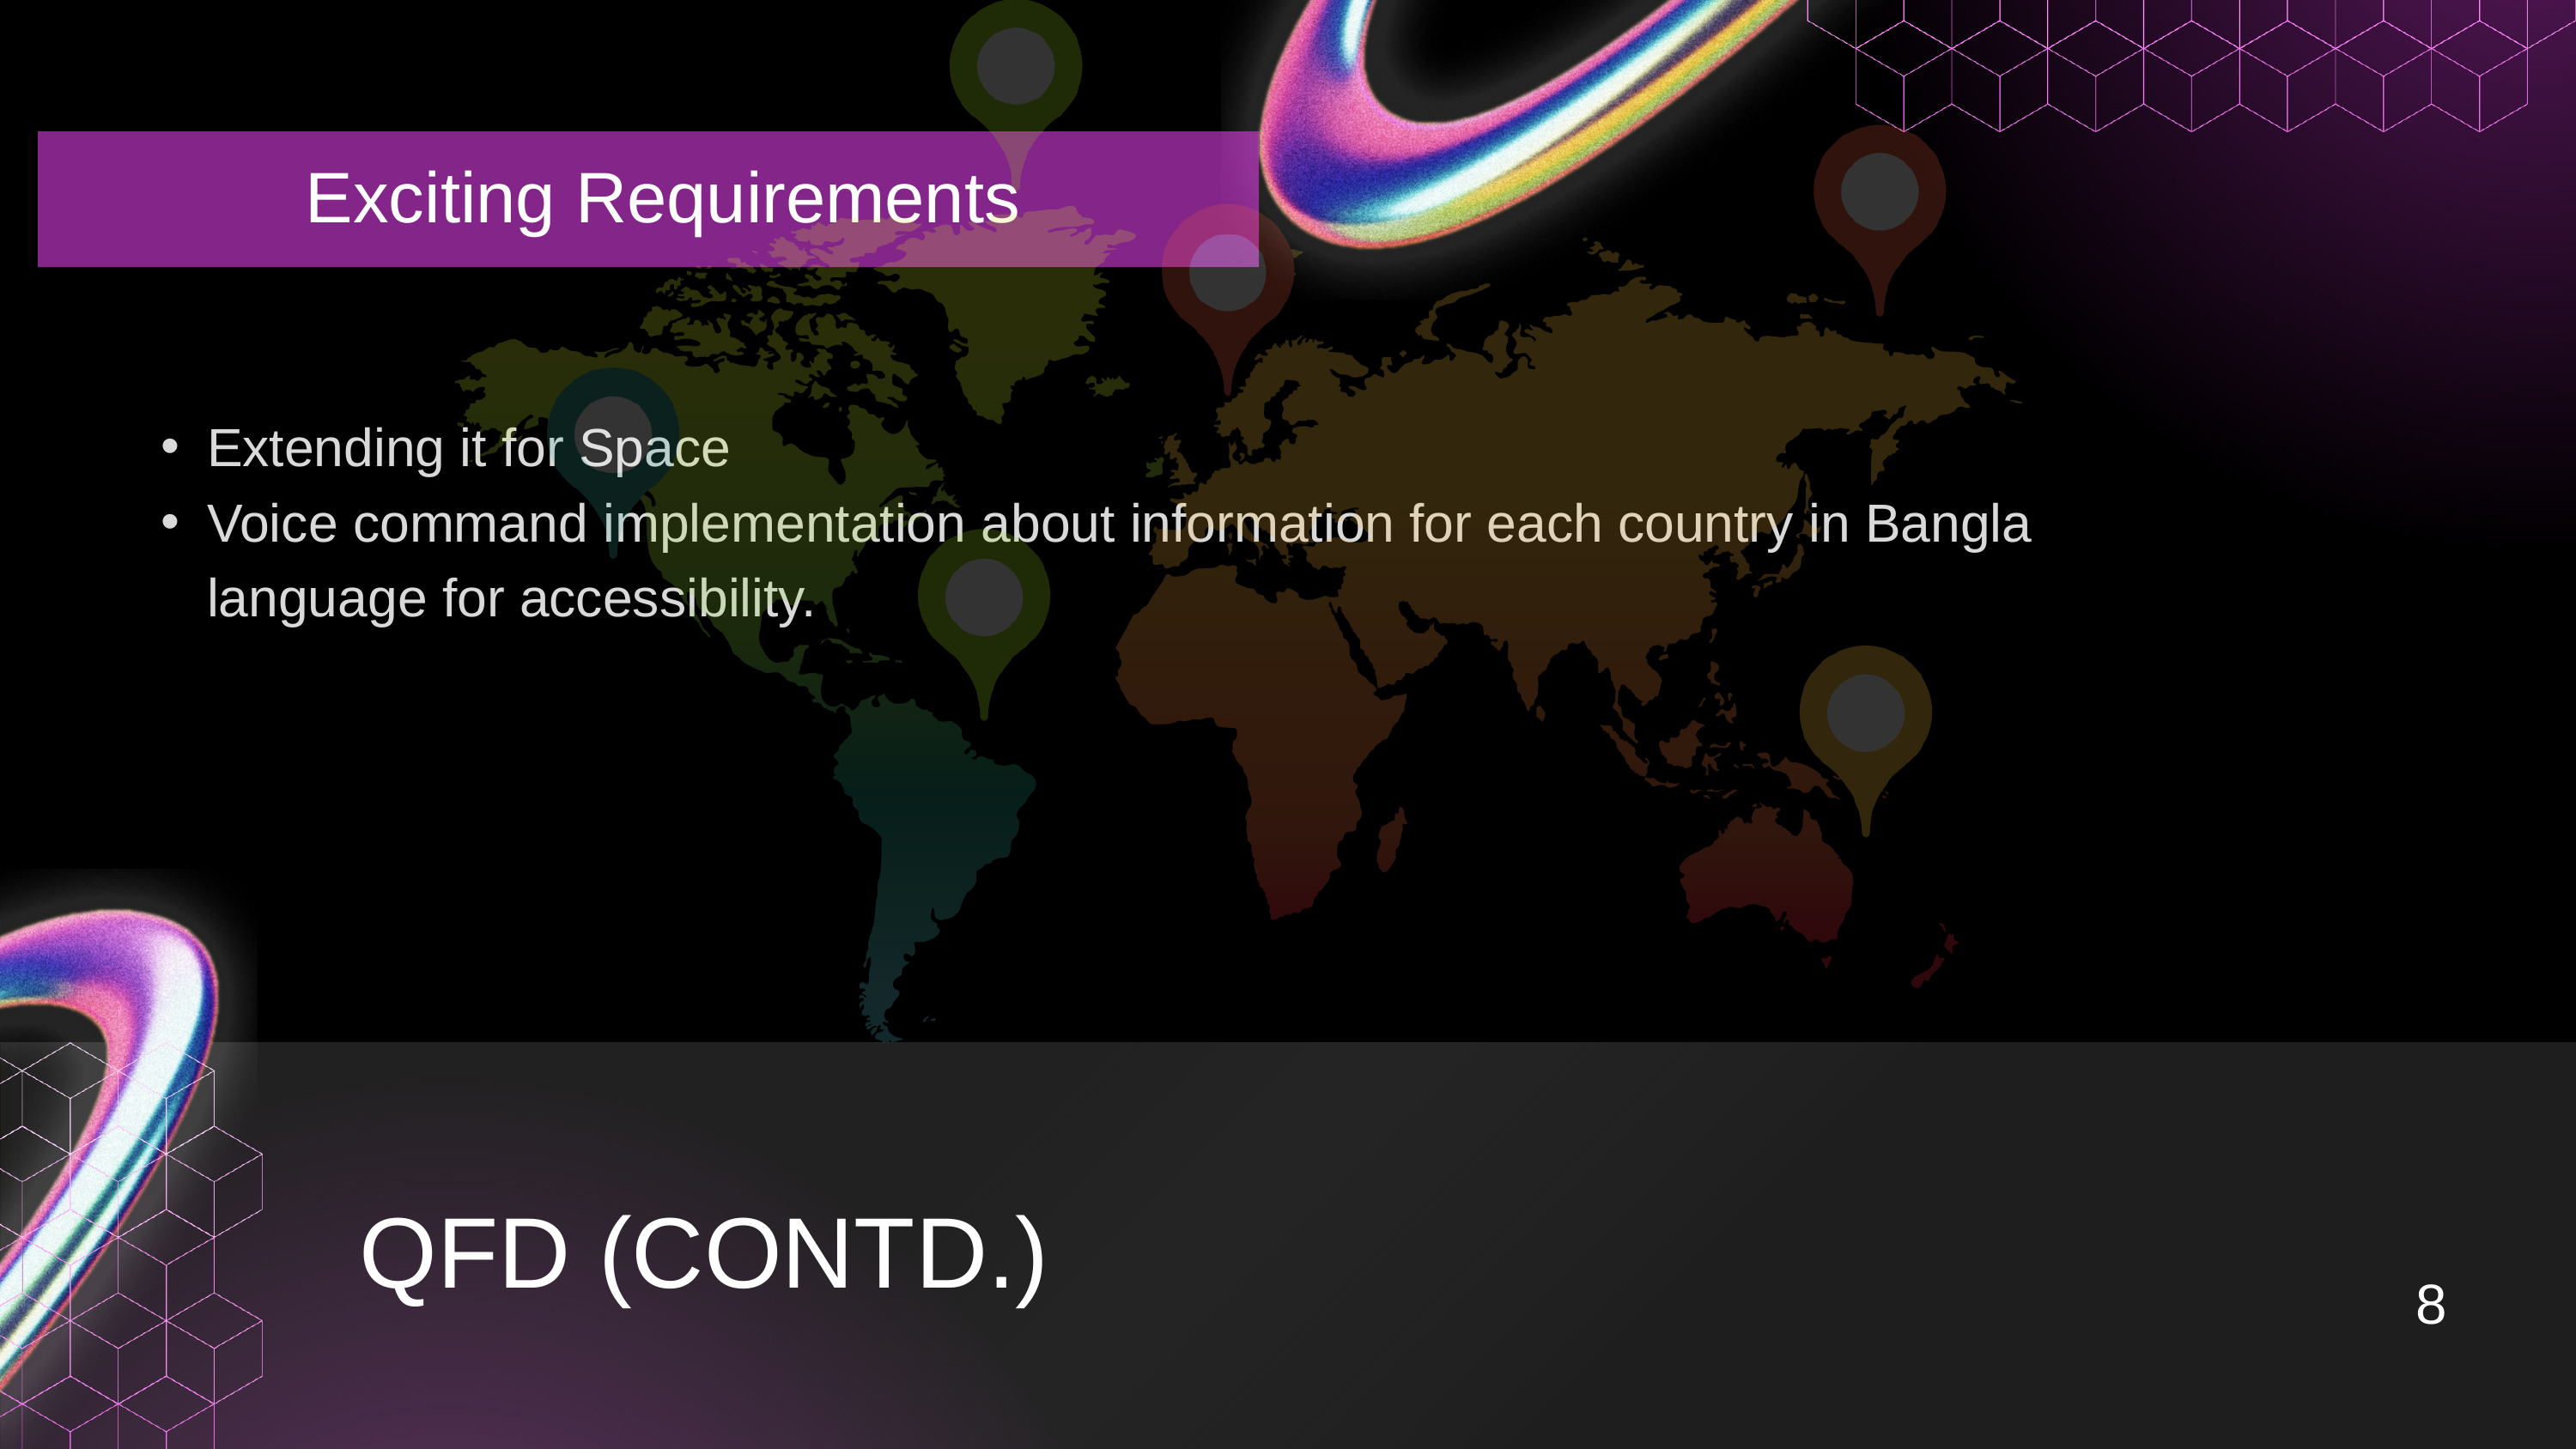

Exciting Requirements
Extending it for Space
Voice command implementation about information for each country in Bangla language for accessibility.

QFD (CONTD.)
8